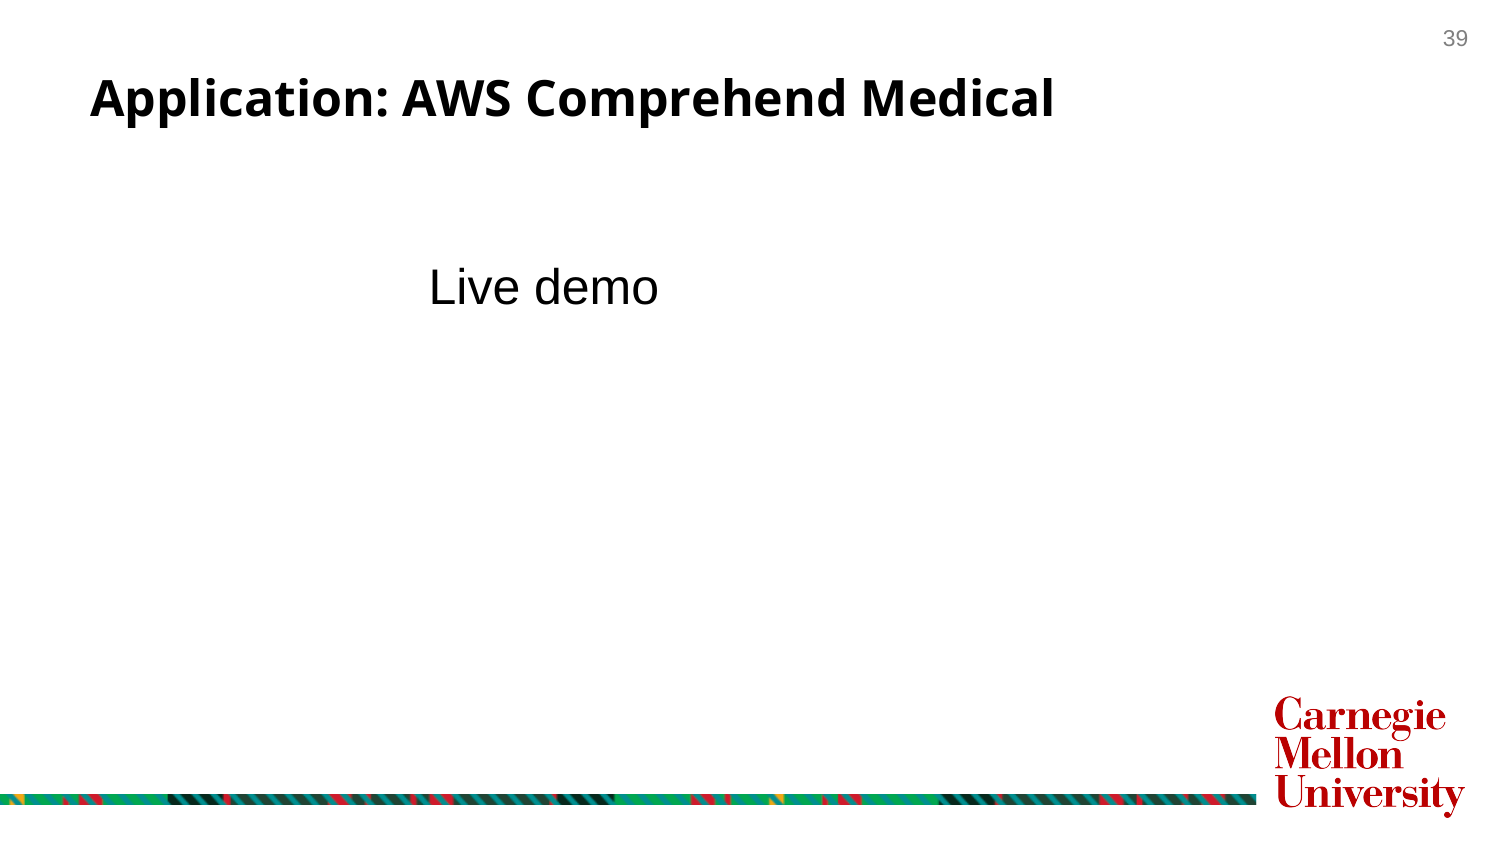

# Application: AWS Comprehend Medical
Live demo
39